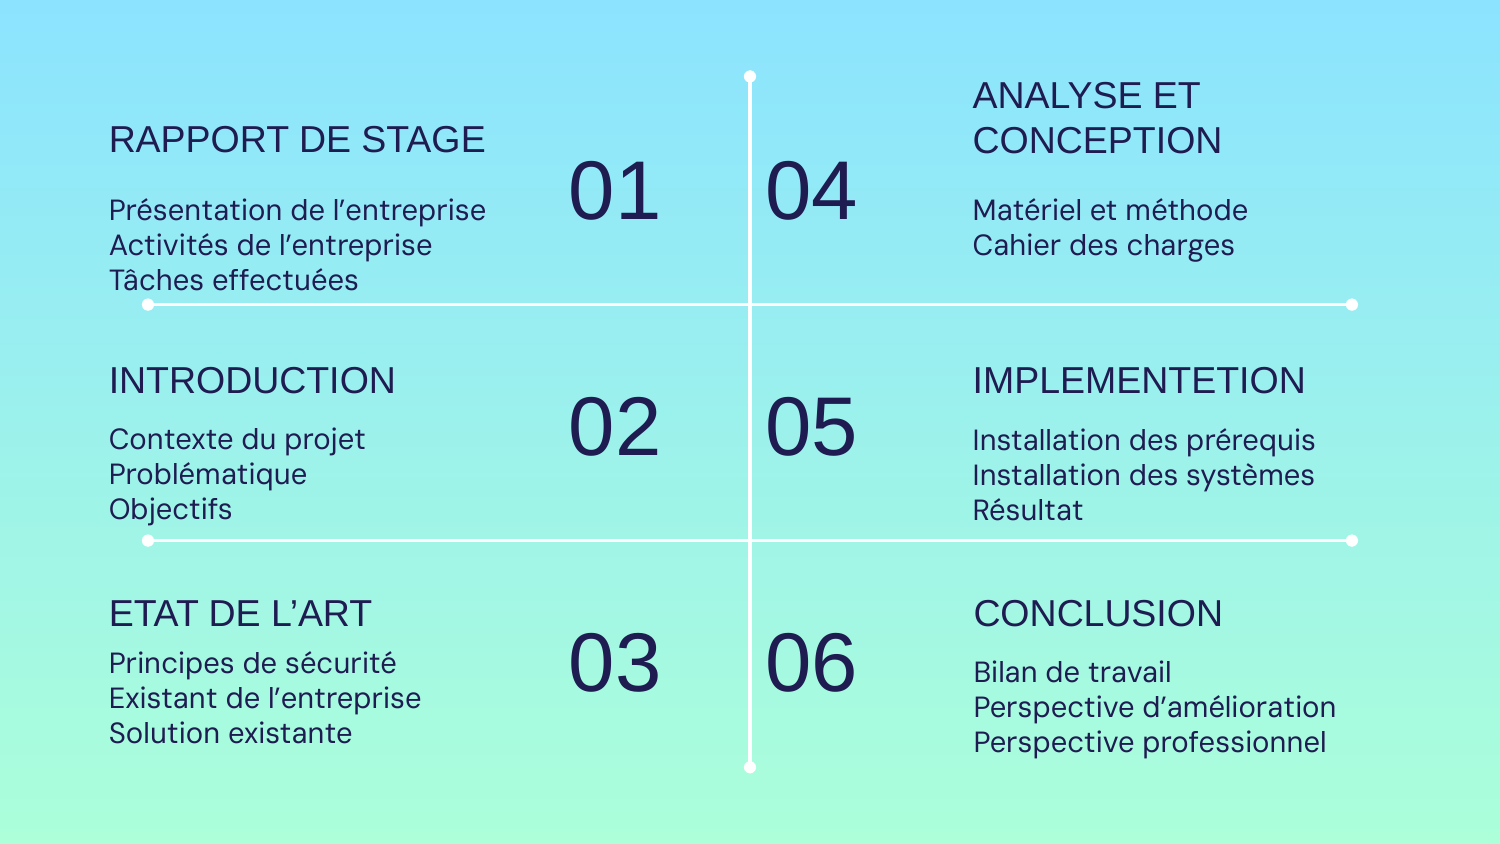

# RAPPORT DE STAGE
ANALYSE ET CONCEPTION
01
04
Présentation de l’entreprise
Activités de l’entreprise
Tâches effectuées
Matériel et méthode
Cahier des charges

INTRODUCTION
IMPLEMENTETION
02
05
Contexte du projet
Problématique
Objectifs
Installation des prérequis
Installation des systèmes
Résultat
ETAT DE L’ART
CONCLUSION
03
06
Principes de sécurité
Existant de l’entreprise
Solution existante
Bilan de travail
Perspective d’amélioration
Perspective professionnel